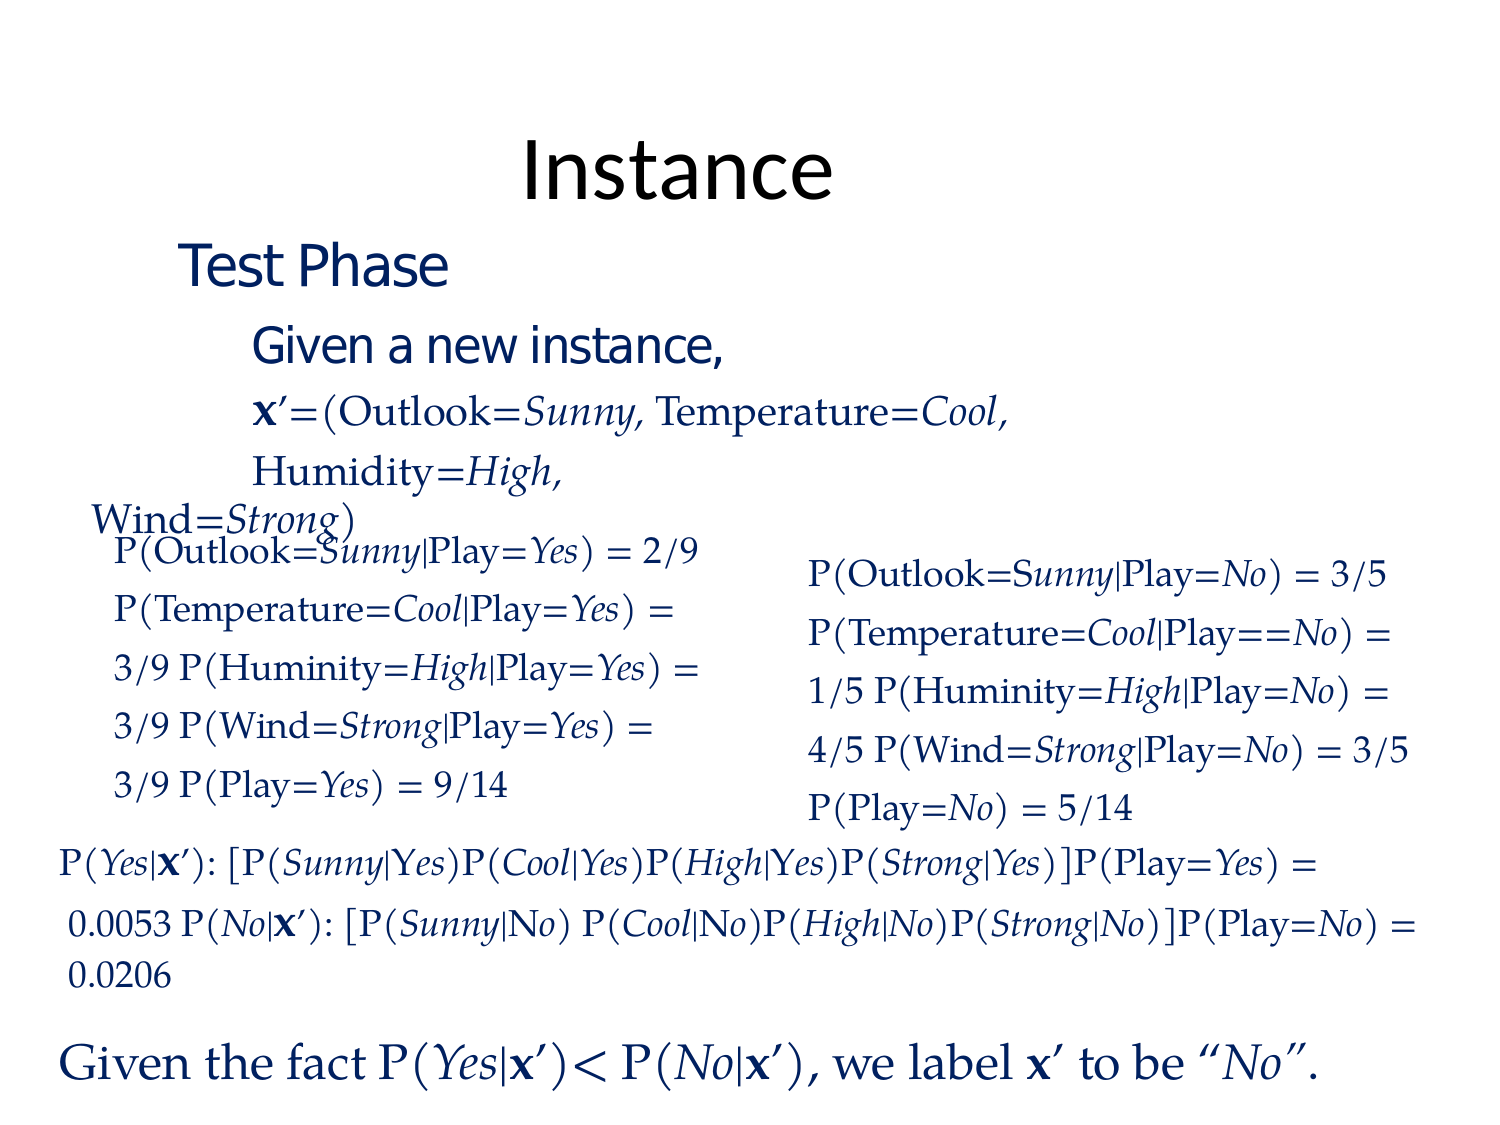

# Instance
Test Phase
Given a new instance,
x’=(Outlook=Sunny, Temperature=Cool, Humidity=High,
Wind=Strong)
P(Outlook=Sunny|Play=Yes) = 2/9 P(Temperature=Cool|Play=Yes) = 3/9 P(Huminity=High|Play=Yes) = 3/9 P(Wind=Strong|Play=Yes) = 3/9 P(Play=Yes) = 9/14
P(Outlook=Sunny|Play=No) = 3/5 P(Temperature=Cool|Play==No) = 1/5 P(Huminity=High|Play=No) = 4/5 P(Wind=Strong|Play=No) = 3/5 P(Play=No) = 5/14
P(Yes|x’): [P(Sunny|Yes)P(Cool|Yes)P(High|Yes)P(Strong|Yes)]P(Play=Yes) = 0.0053 P(No|x’): [P(Sunny|No) P(Cool|No)P(High|No)P(Strong|No)]P(Play=No) = 0.0206
Given the fact P(Yes|x’)< P(No|x’), we label x’ to be “No”.